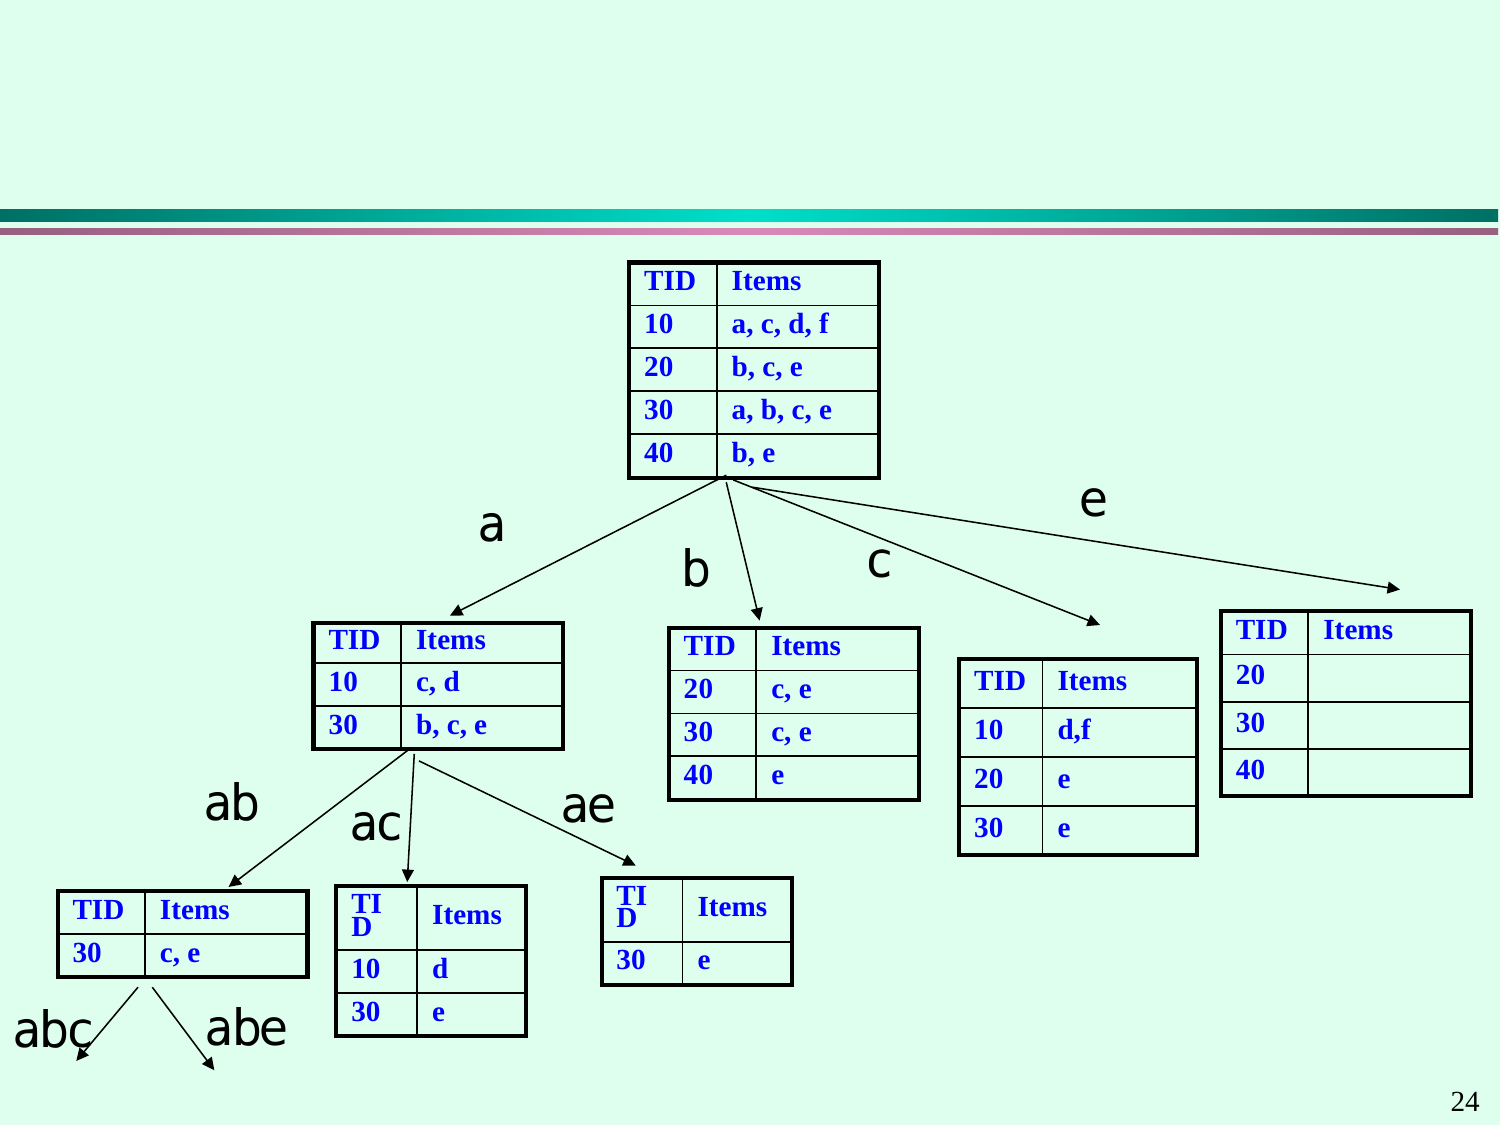

#
| TID | Items |
| --- | --- |
| 10 | a, c, d, f |
| 20 | b, c, e |
| 30 | a, b, c, e |
| 40 | b, e |
e

a

c
b
| TID | Items |
| --- | --- |
| 20 |  |
| 30 |  |
| 40 |  |
| TID | Items |
| --- | --- |
| 10 | c, d |
| 30 | b, c, e |
| TID | Items |
| --- | --- |
| 20 | c, e |
| 30 | c, e |
| 40 | e |
| TID | Items |
| --- | --- |
| 10 | d,f |
| 20 | e |
| 30 | e |

ab
ae
ac
| TID | Items |
| --- | --- |
| 30 | e |
| TID | Items |
| --- | --- |
| 10 | d |
| 30 | e |
| TID | Items |
| --- | --- |
| 30 | c, e |

abe
abc